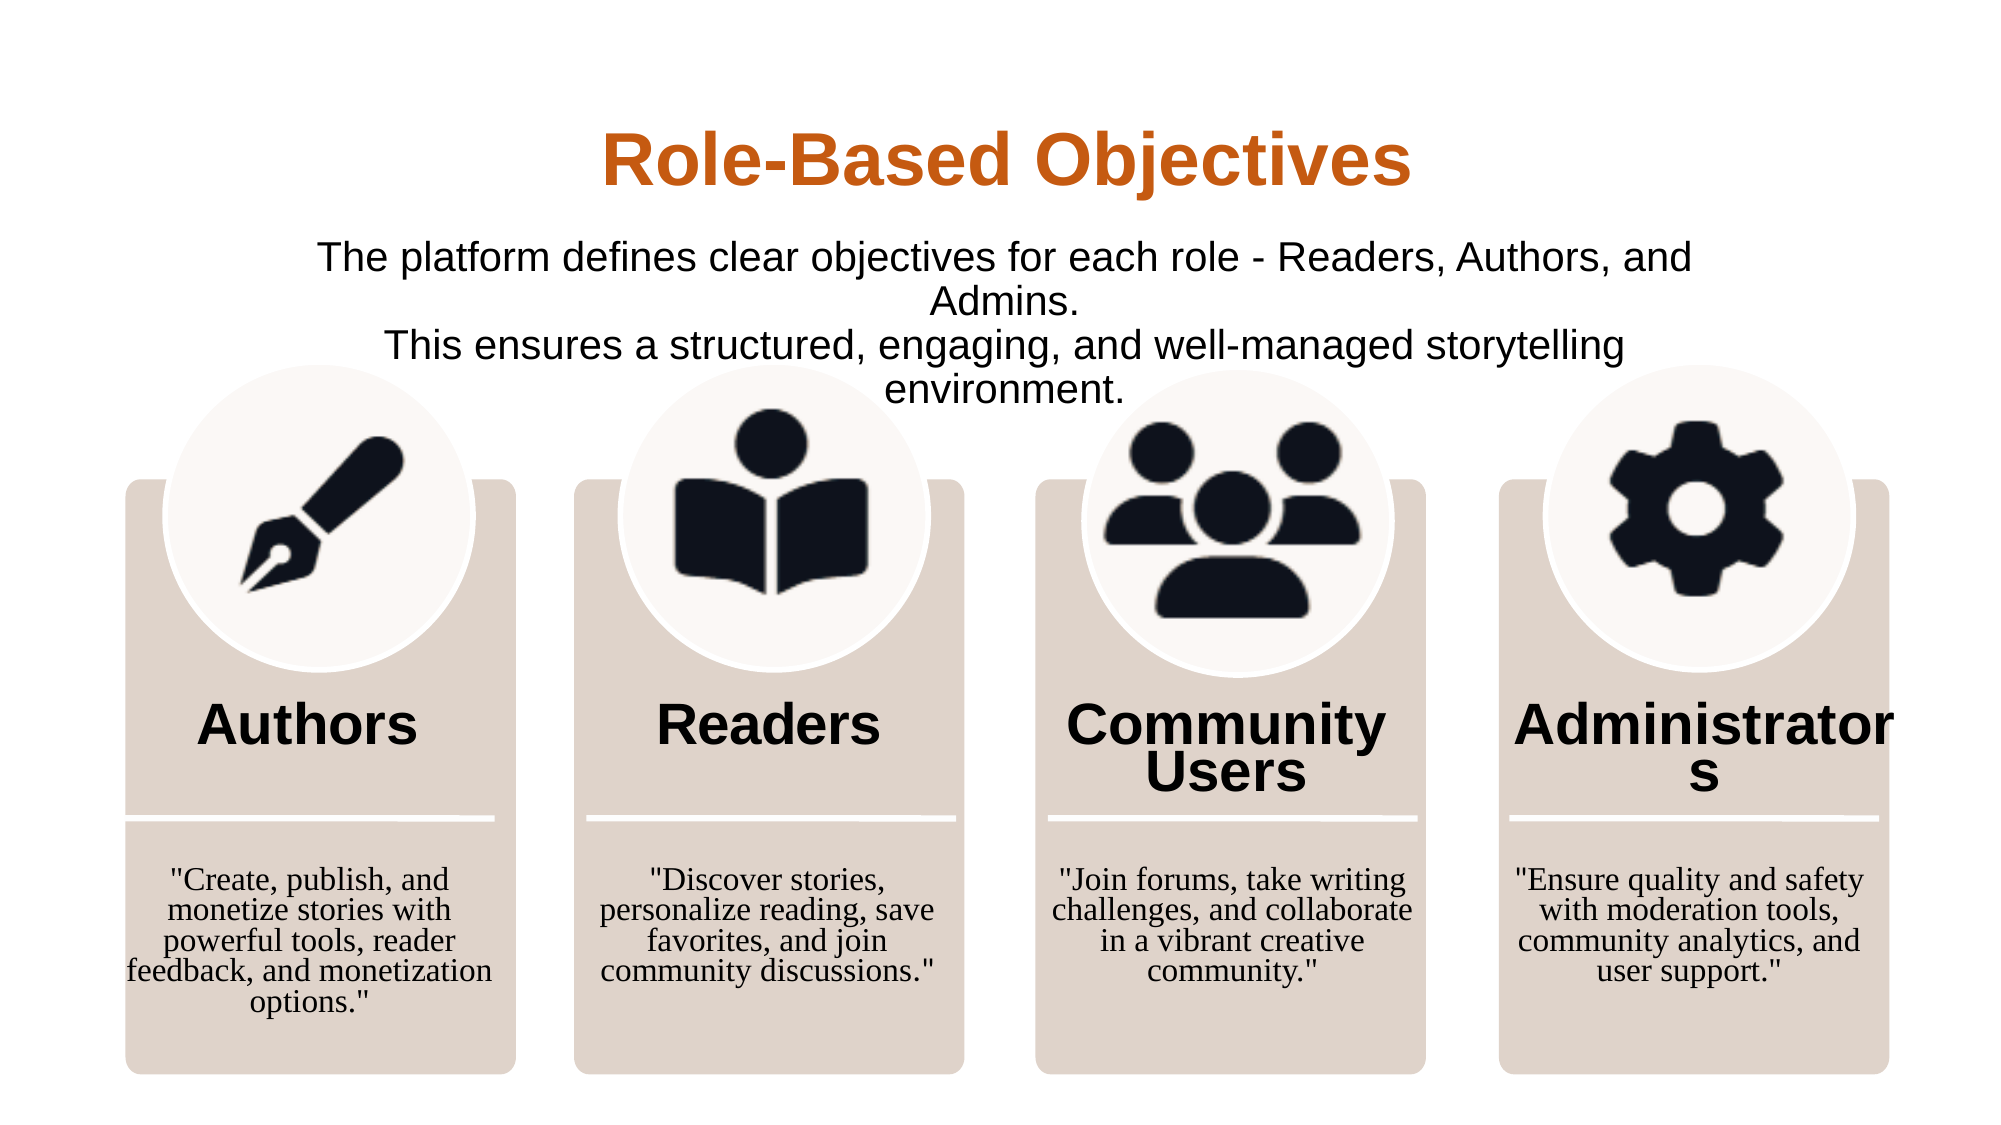

Role-Based Objectives

The platform defines clear objectives for each role - Readers, Authors, and Admins.
This ensures a structured, engaging, and well-managed storytelling environment.

Authors

Readers
Community Users

Administrators

"Create, publish, and monetize stories with powerful tools, reader feedback, and monetization options."
"Discover stories, personalize reading, save favorites, and join community discussions."
"Join forums, take writing challenges, and collaborate in a vibrant creative community."
"Ensure quality and safety with moderation tools, community analytics, and user support."